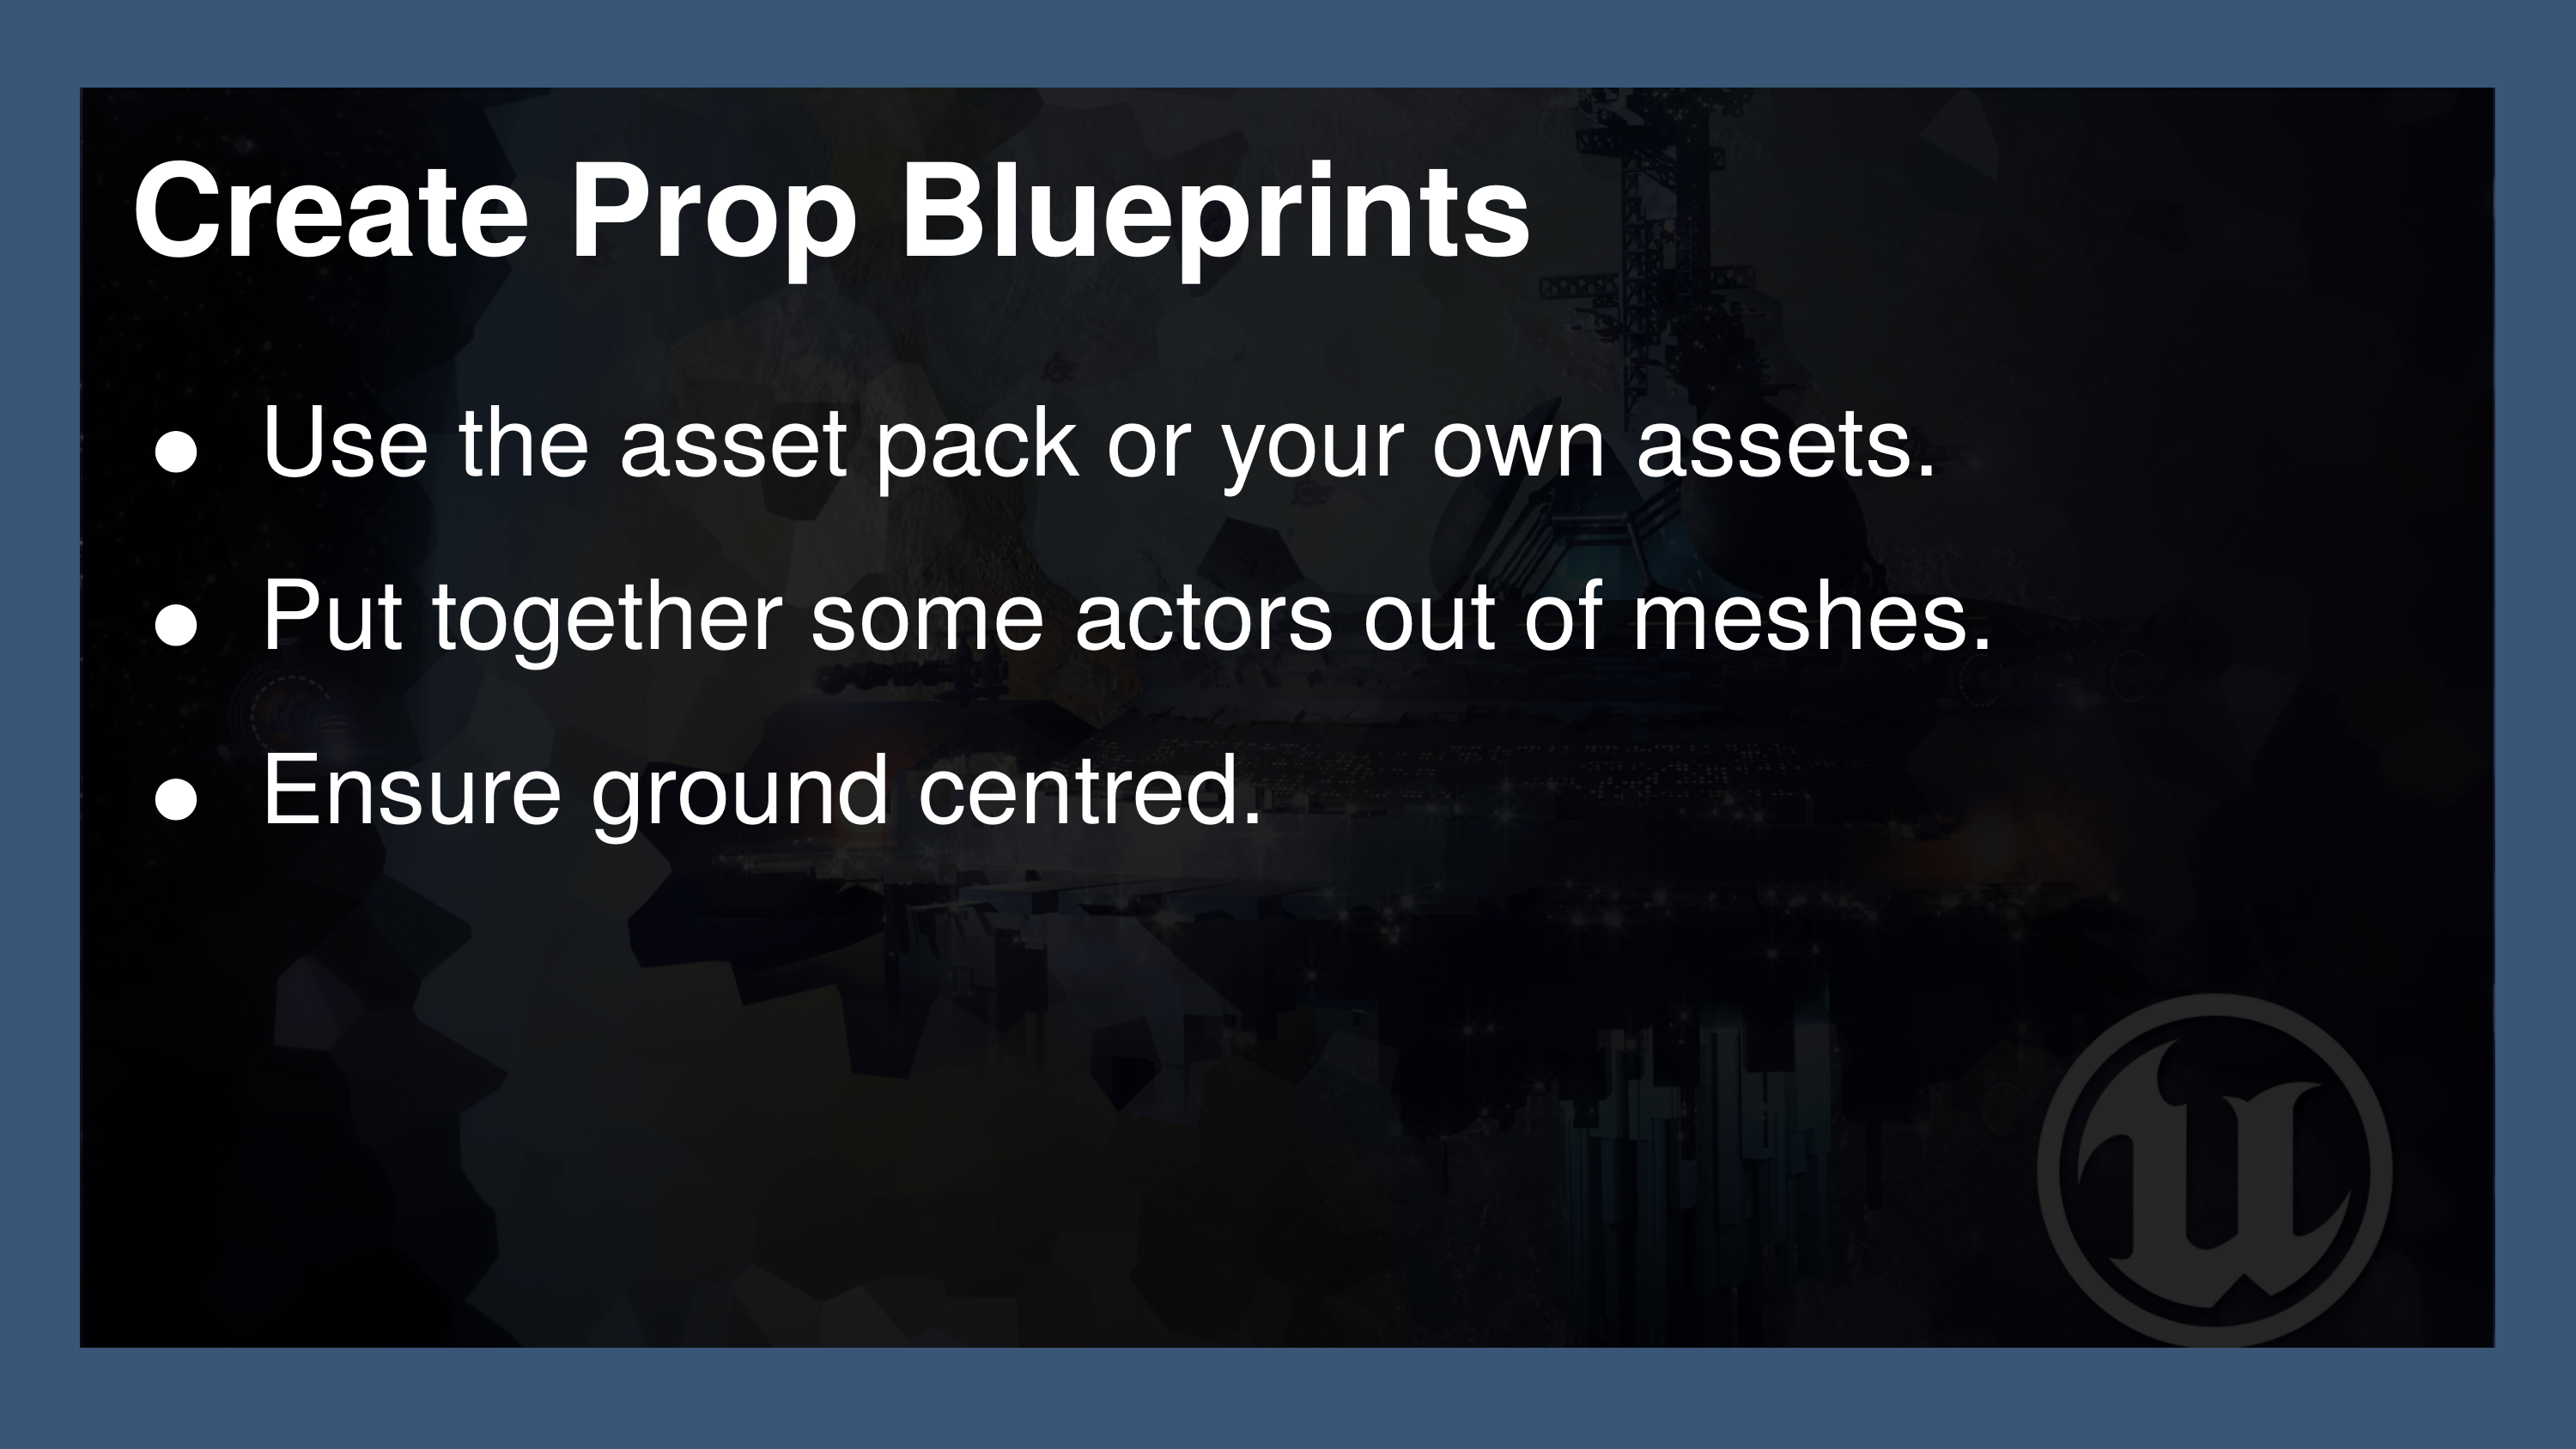

Create Prop Blueprints
Use the asset pack or your own assets.
Put together some actors out of meshes.
Ensure ground centred.